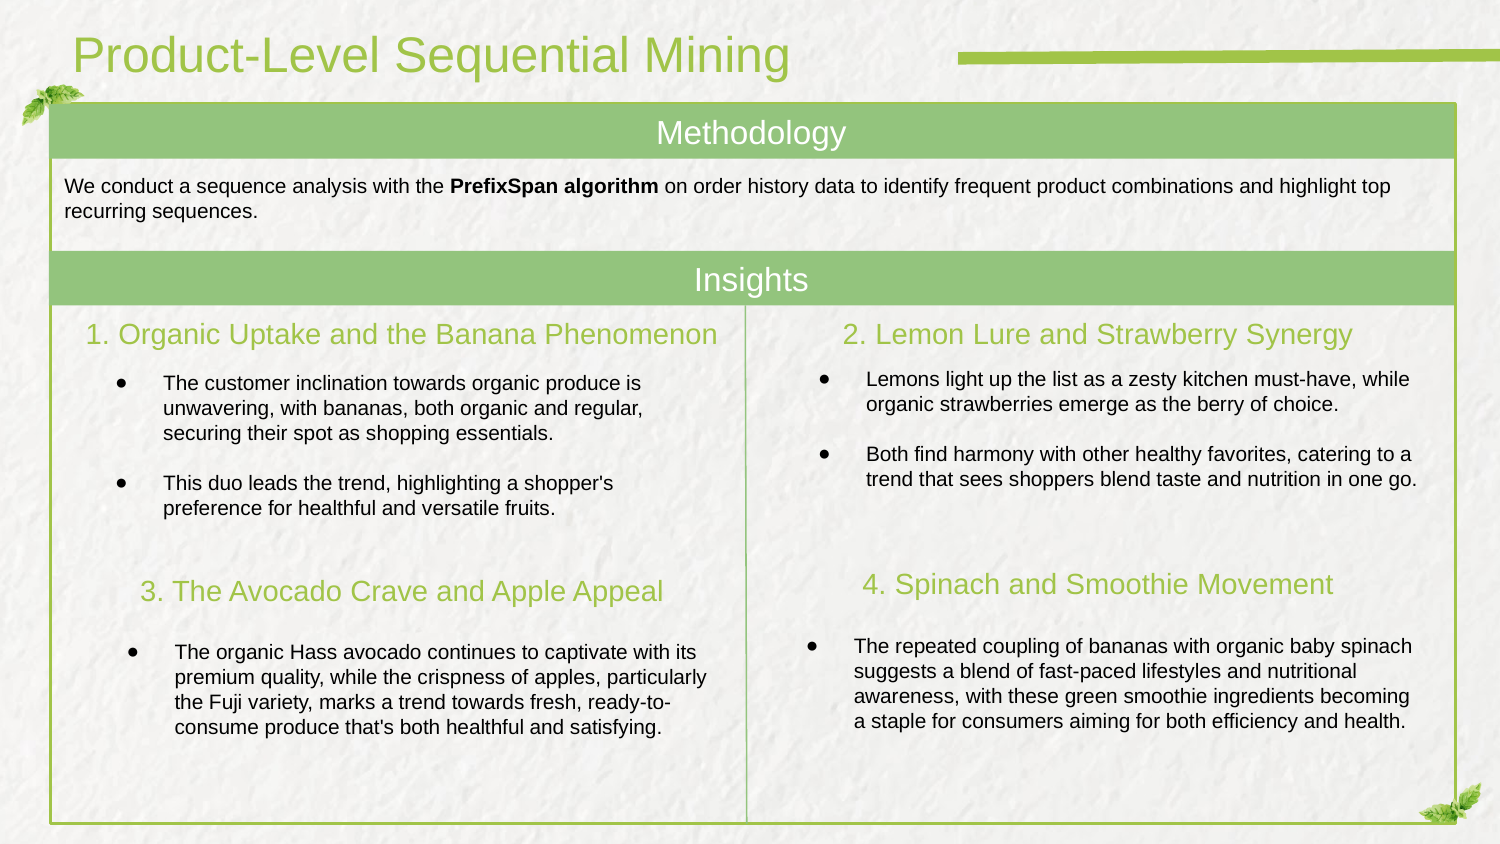

# Product-Level Sequential Mining

Methodology

We conduct a sequence analysis with the PrefixSpan algorithm on order history data to identify frequent product combinations and highlight top recurring sequences.
Insights
1. Organic Uptake and the Banana Phenomenon
2. Lemon Lure and Strawberry Synergy
Lemons light up the list as a zesty kitchen must-have, while organic strawberries emerge as the berry of choice.

Both find harmony with other healthy favorites, catering to a trend that sees shoppers blend taste and nutrition in one go.
The customer inclination towards organic produce is unwavering, with bananas, both organic and regular, securing their spot as shopping essentials.

This duo leads the trend, highlighting a shopper's preference for healthful and versatile fruits.

4. Spinach and Smoothie Movement
3. The Avocado Crave and Apple Appeal
The repeated coupling of bananas with organic baby spinach suggests a blend of fast-paced lifestyles and nutritional awareness, with these green smoothie ingredients becoming a staple for consumers aiming for both efficiency and health.
The organic Hass avocado continues to captivate with its premium quality, while the crispness of apples, particularly the Fuji variety, marks a trend towards fresh, ready-to-consume produce that's both healthful and satisfying.